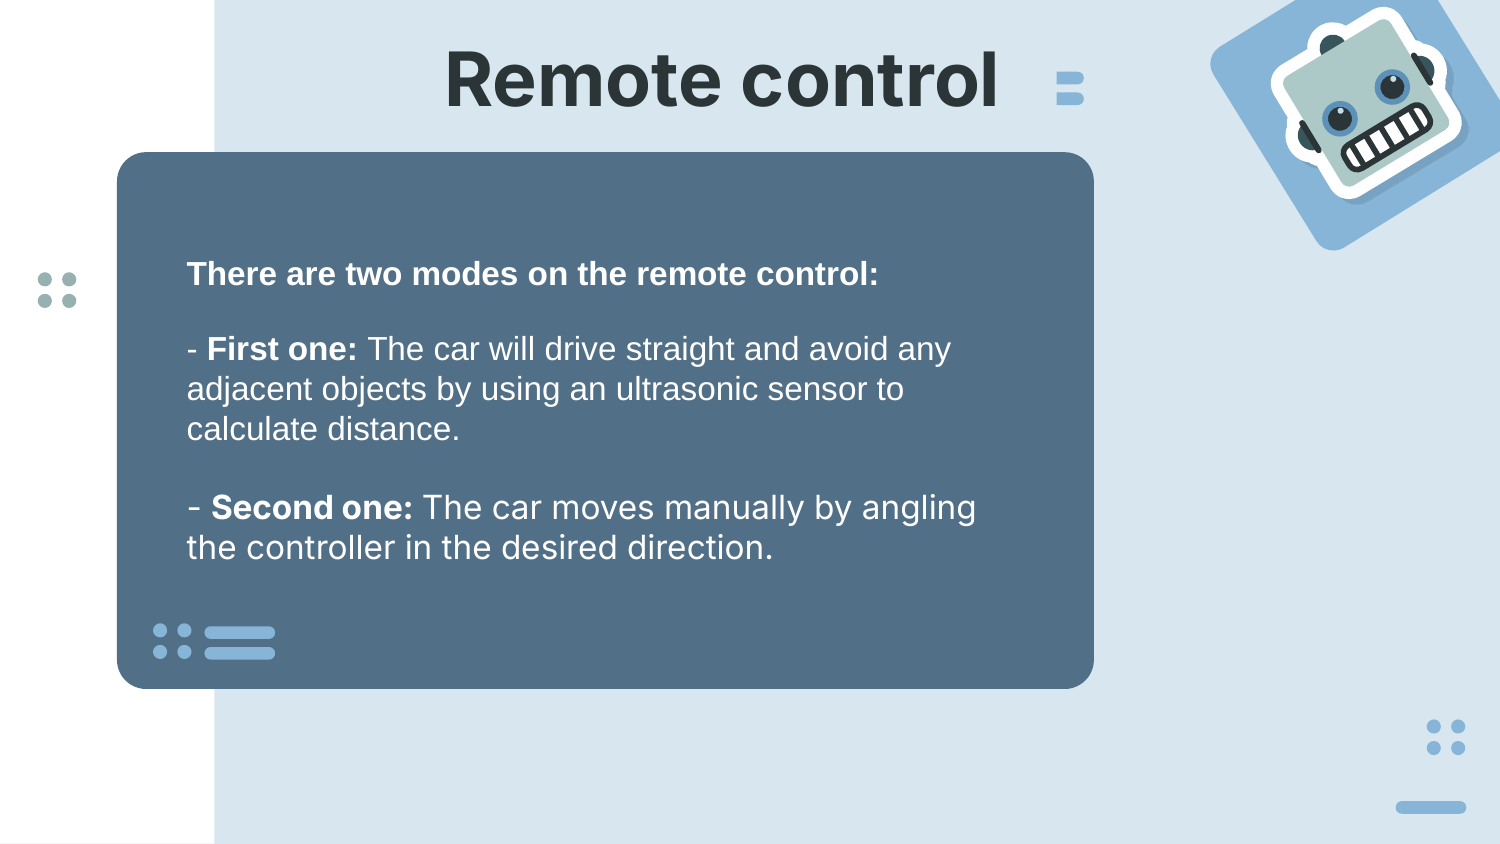

Remote control

Remote control
Flutter application
There are two modes on the remote control:

- First one: The car will drive straight and avoid any adjacent objects by using an ultrasonic sensor to calculate distance.

- Second one: The car moves manually by angling the controller in the desired direction.
A Remote that controls the car by moving the controller with hand gestures

We can drive the car with buttons in the flutter application, and it also displays sensor readings.